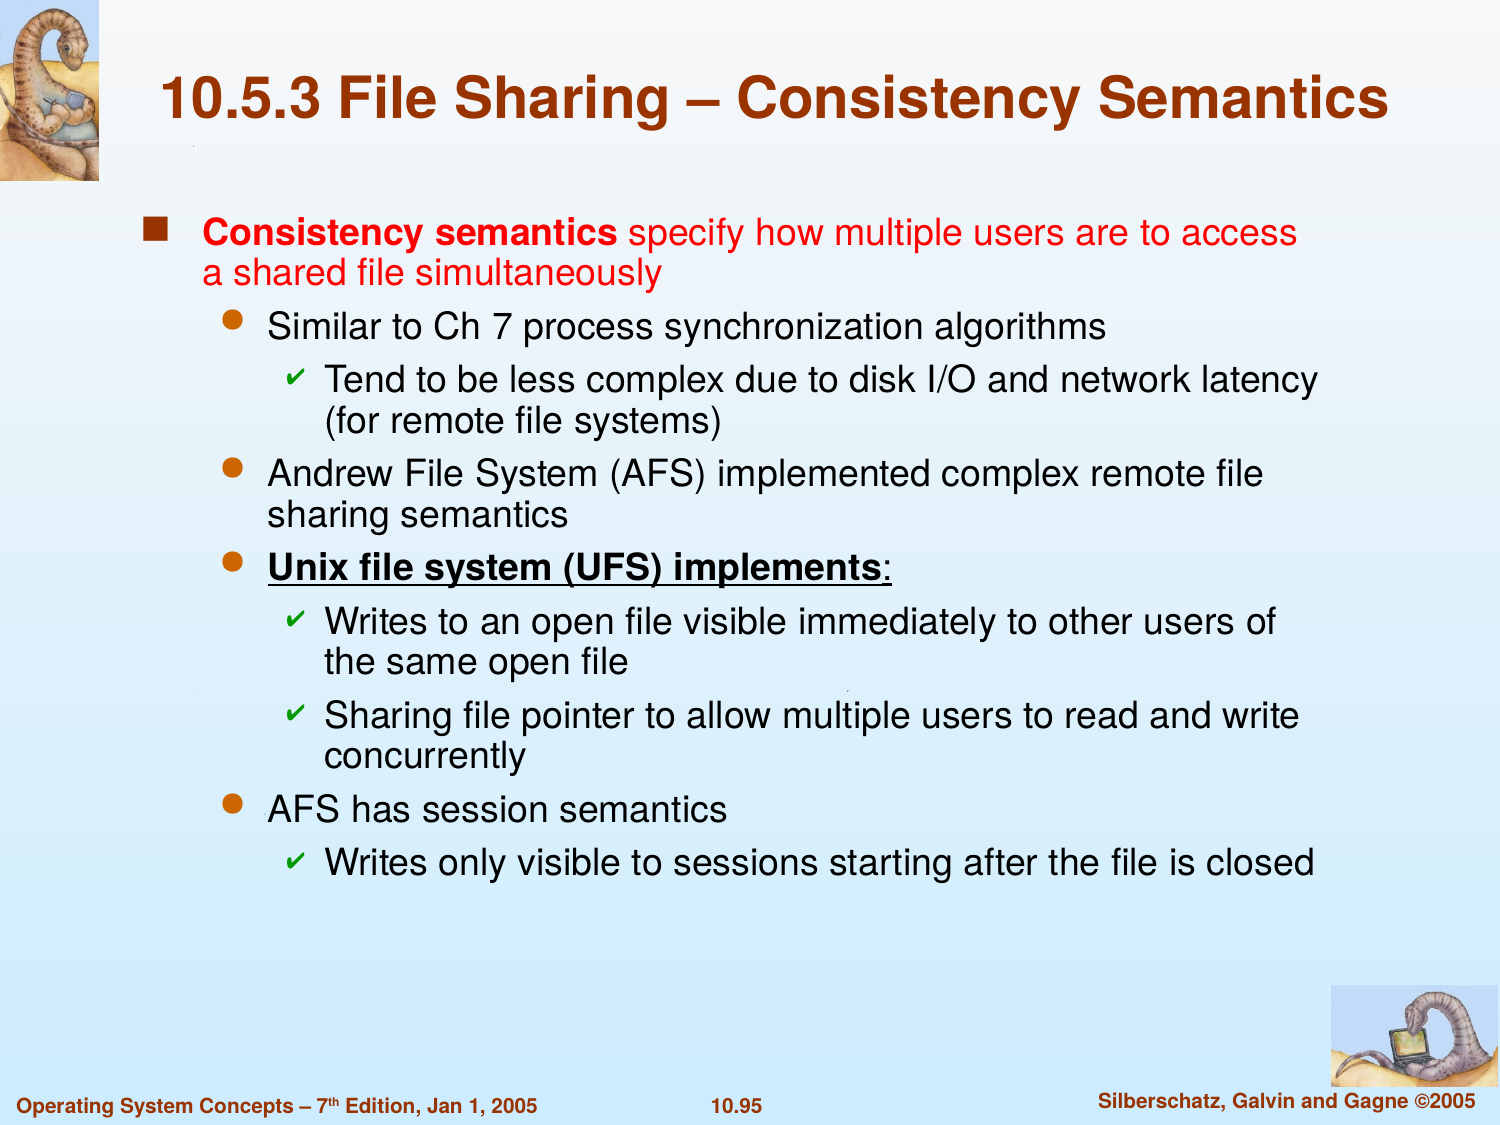

10.5.3 File Sharing – Consistency Semantics
Consistency semantics specify how multiple users are to access a shared file simultaneously
Similar to Ch 7 process synchronization algorithms
Tend to be less complex due to disk I/O and network latency (for remote file systems)
Andrew File System (AFS) implemented complex remote file sharing semantics
Unix file system (UFS) implements:
Writes to an open file visible immediately to other users of the same open file
Sharing file pointer to allow multiple users to read and write concurrently
AFS has session semantics
Writes only visible to sessions starting after the file is closed